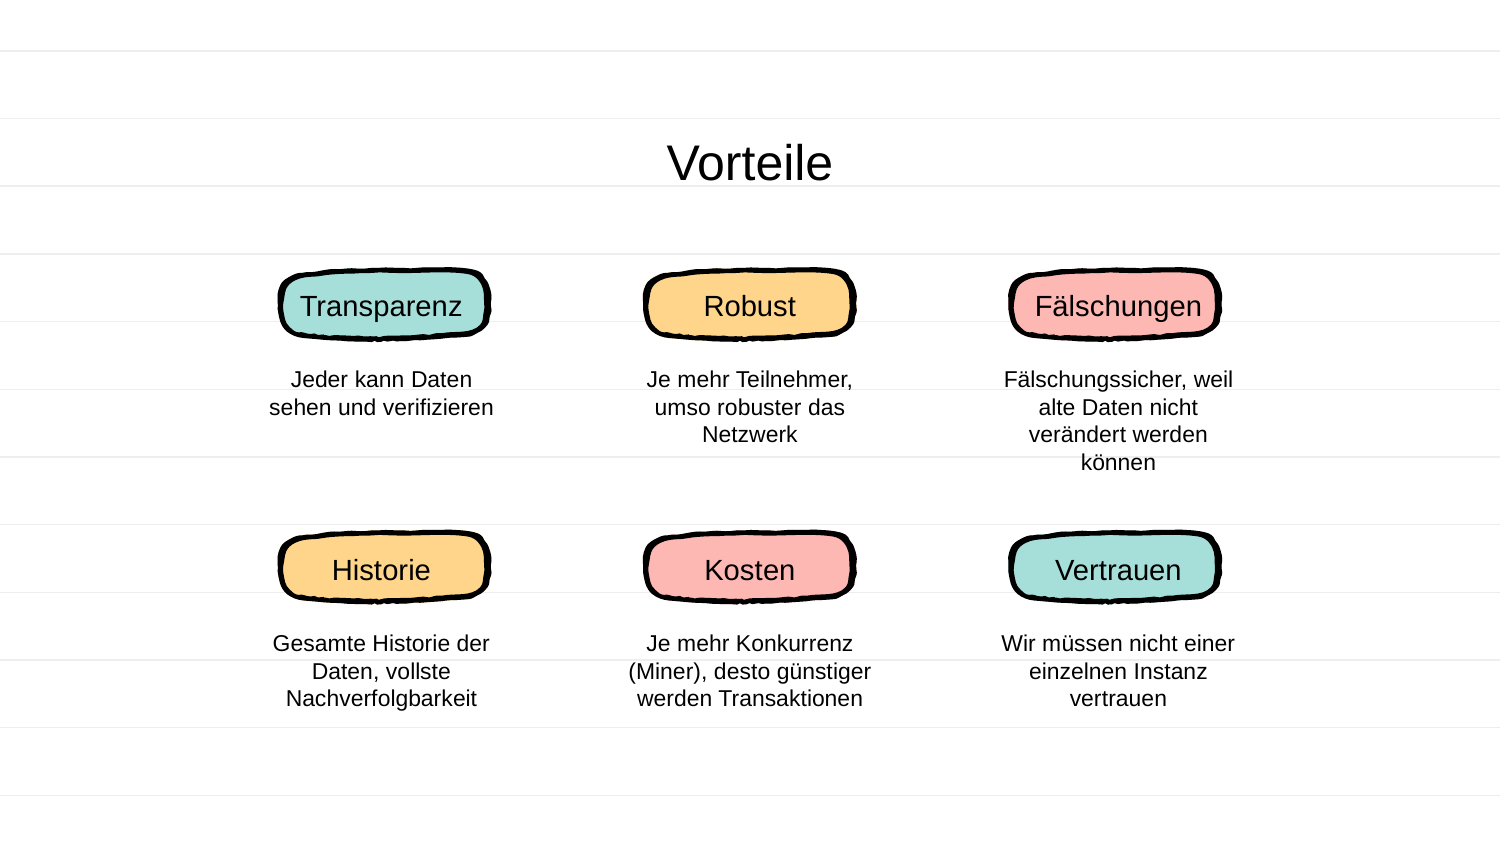

Vorteile
# Transparenz
Robust
Fälschungen

Jeder kann Daten sehen und verifizieren

Je mehr Teilnehmer, umso robuster das Netzwerk
Fälschungssicher, weil alte Daten nicht verändert werden können

Historie
Kosten
Vertrauen

Gesamte Historie der Daten, vollste Nachverfolgbarkeit

Je mehr Konkurrenz (Miner), desto günstiger werden Transaktionen
Wir müssen nicht einer einzelnen Instanz vertrauen